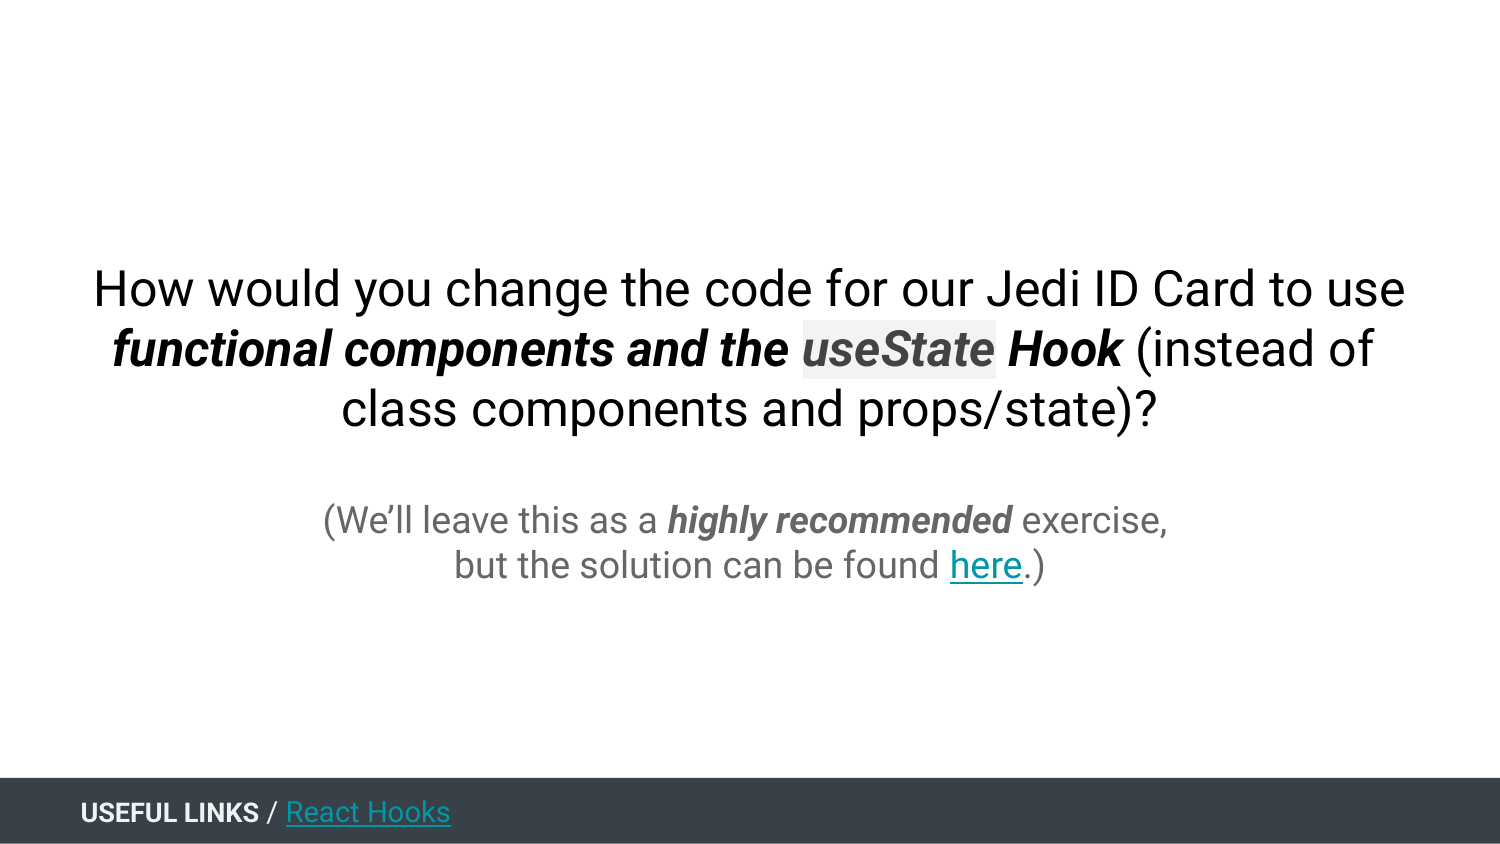

How would you change the code for our Jedi ID Card to use functional components and the useState Hook (instead of
class components and props/state)?

(We’ll leave this as a highly recommended exercise,
but the solution can be found here.)
USEFUL LINKS / React Hooks